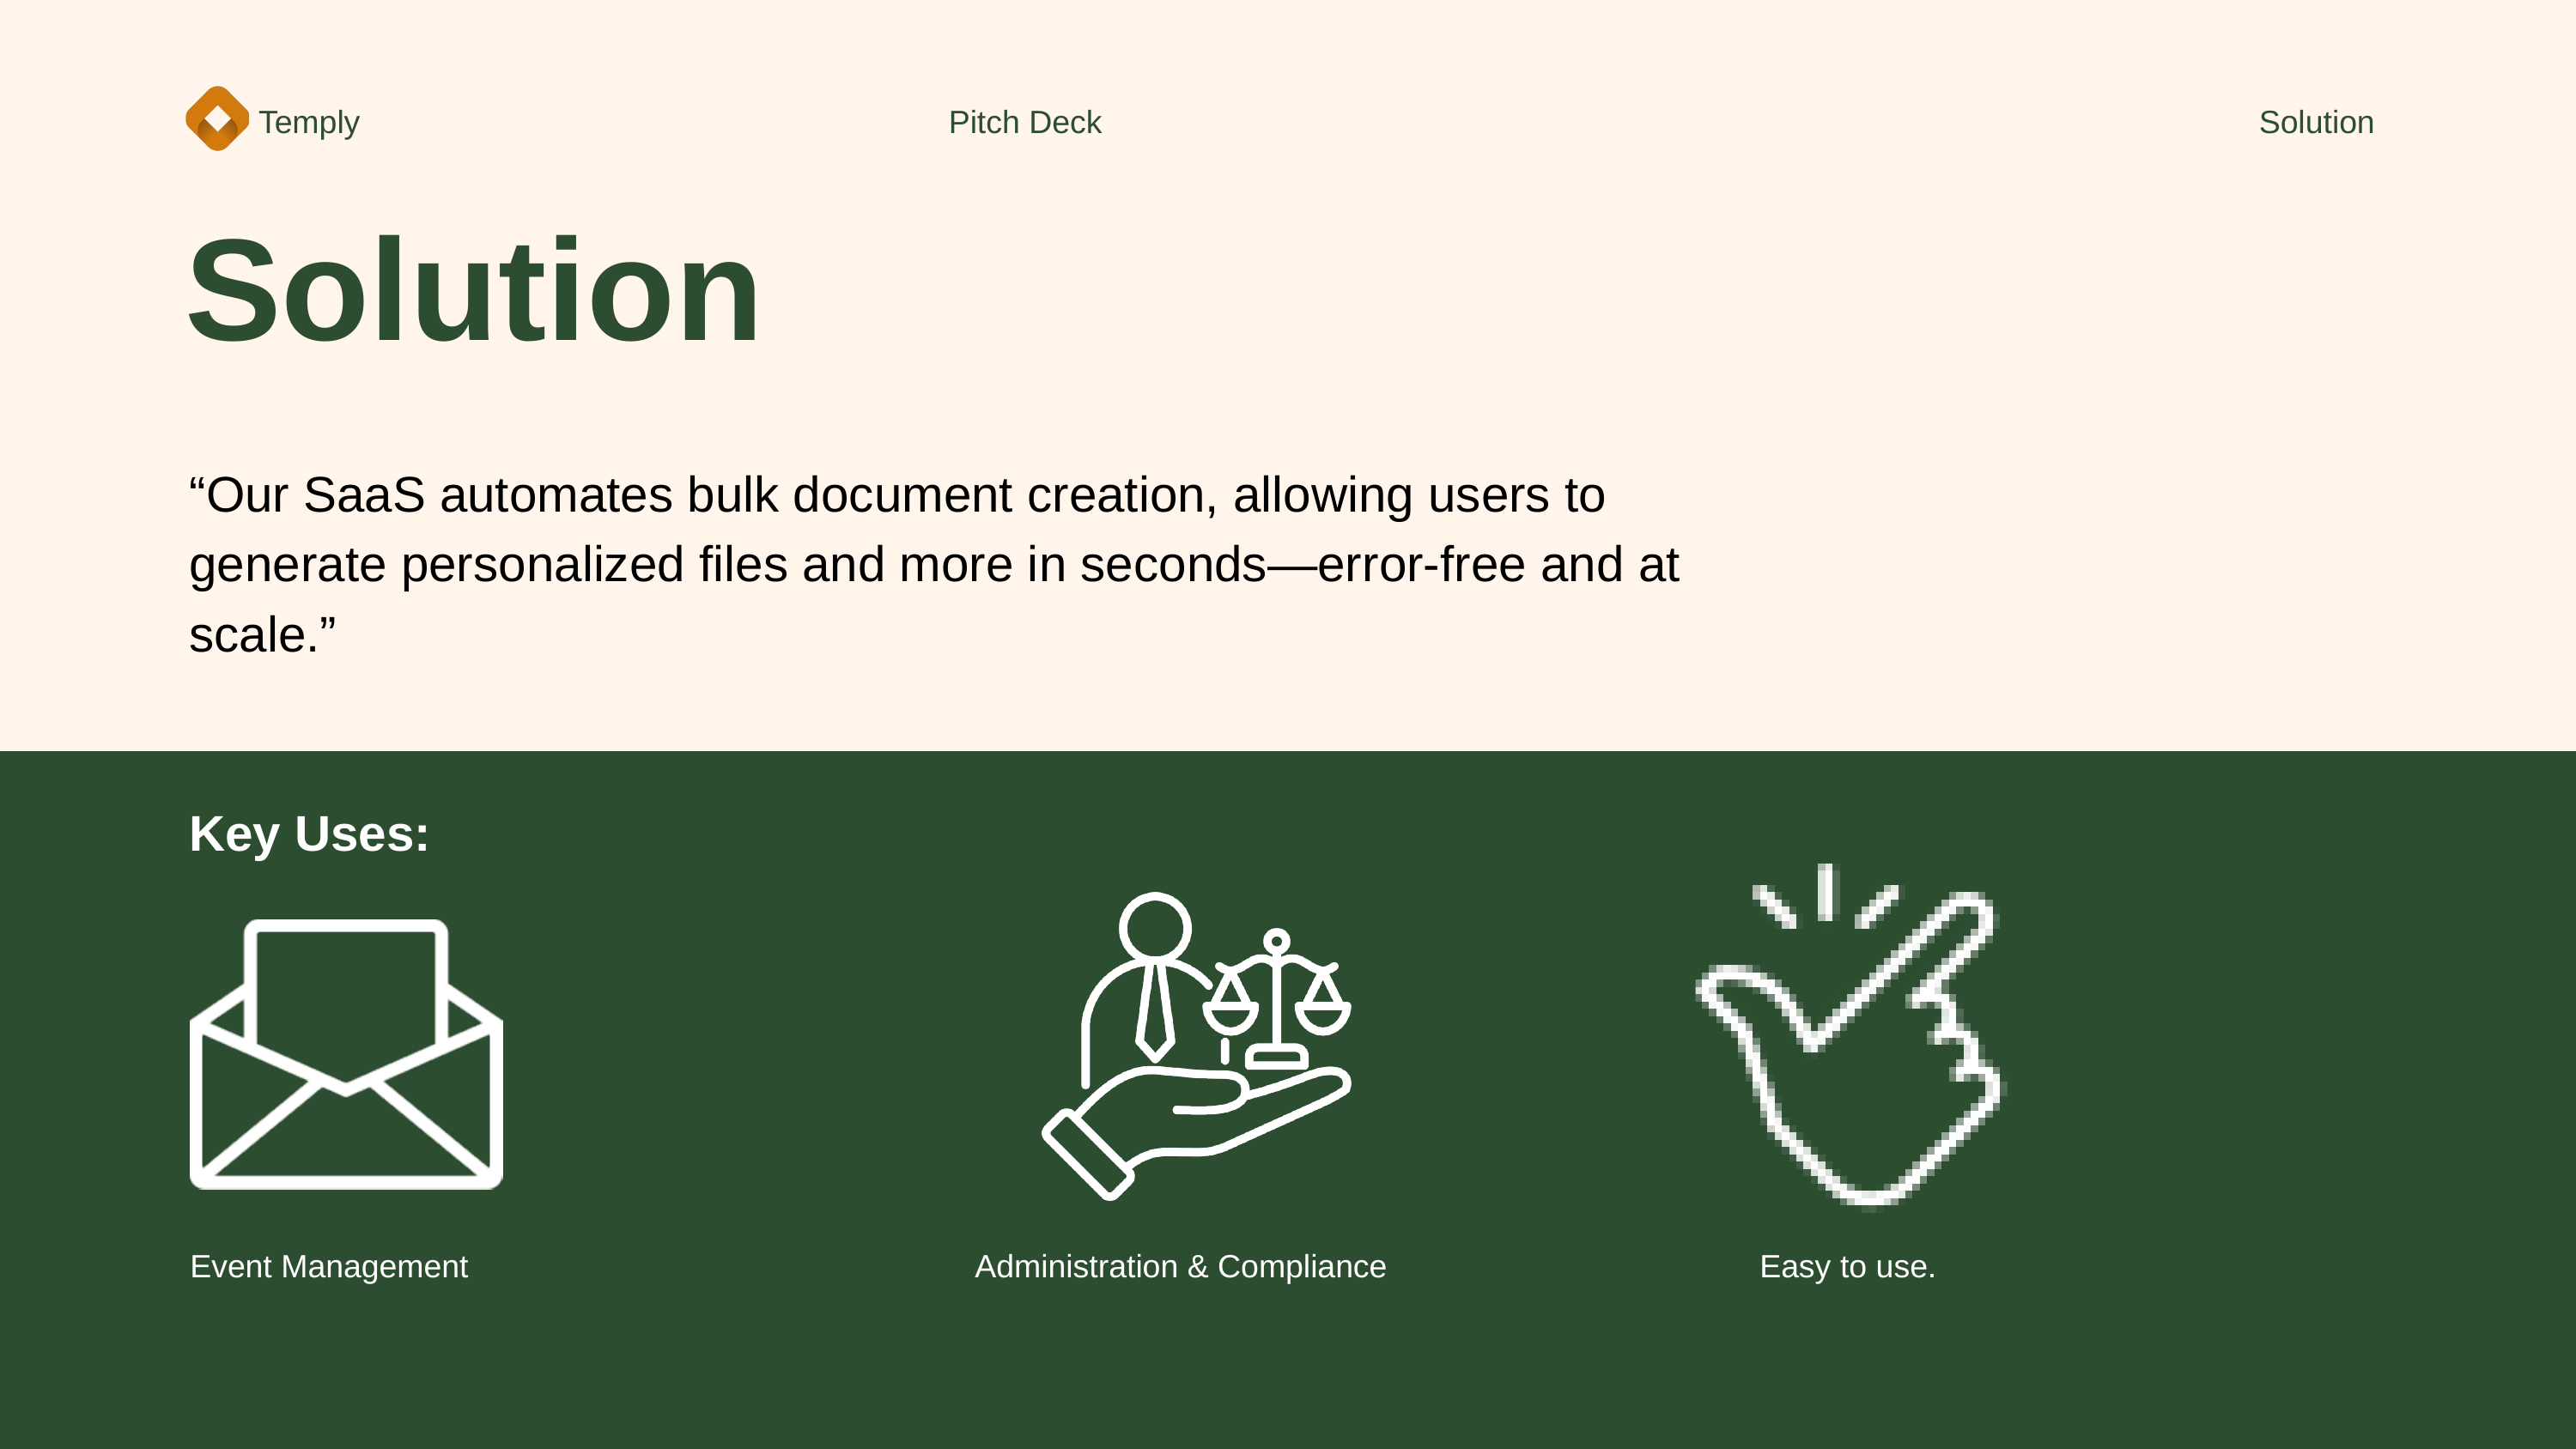

Temply
Pitch Deck
Solution
Solution
“Our SaaS automates bulk document creation, allowing users to generate personalized files and more in seconds—error-free and at scale.”

Key Uses:

Event Management
Administration & Compliance

Easy to use.